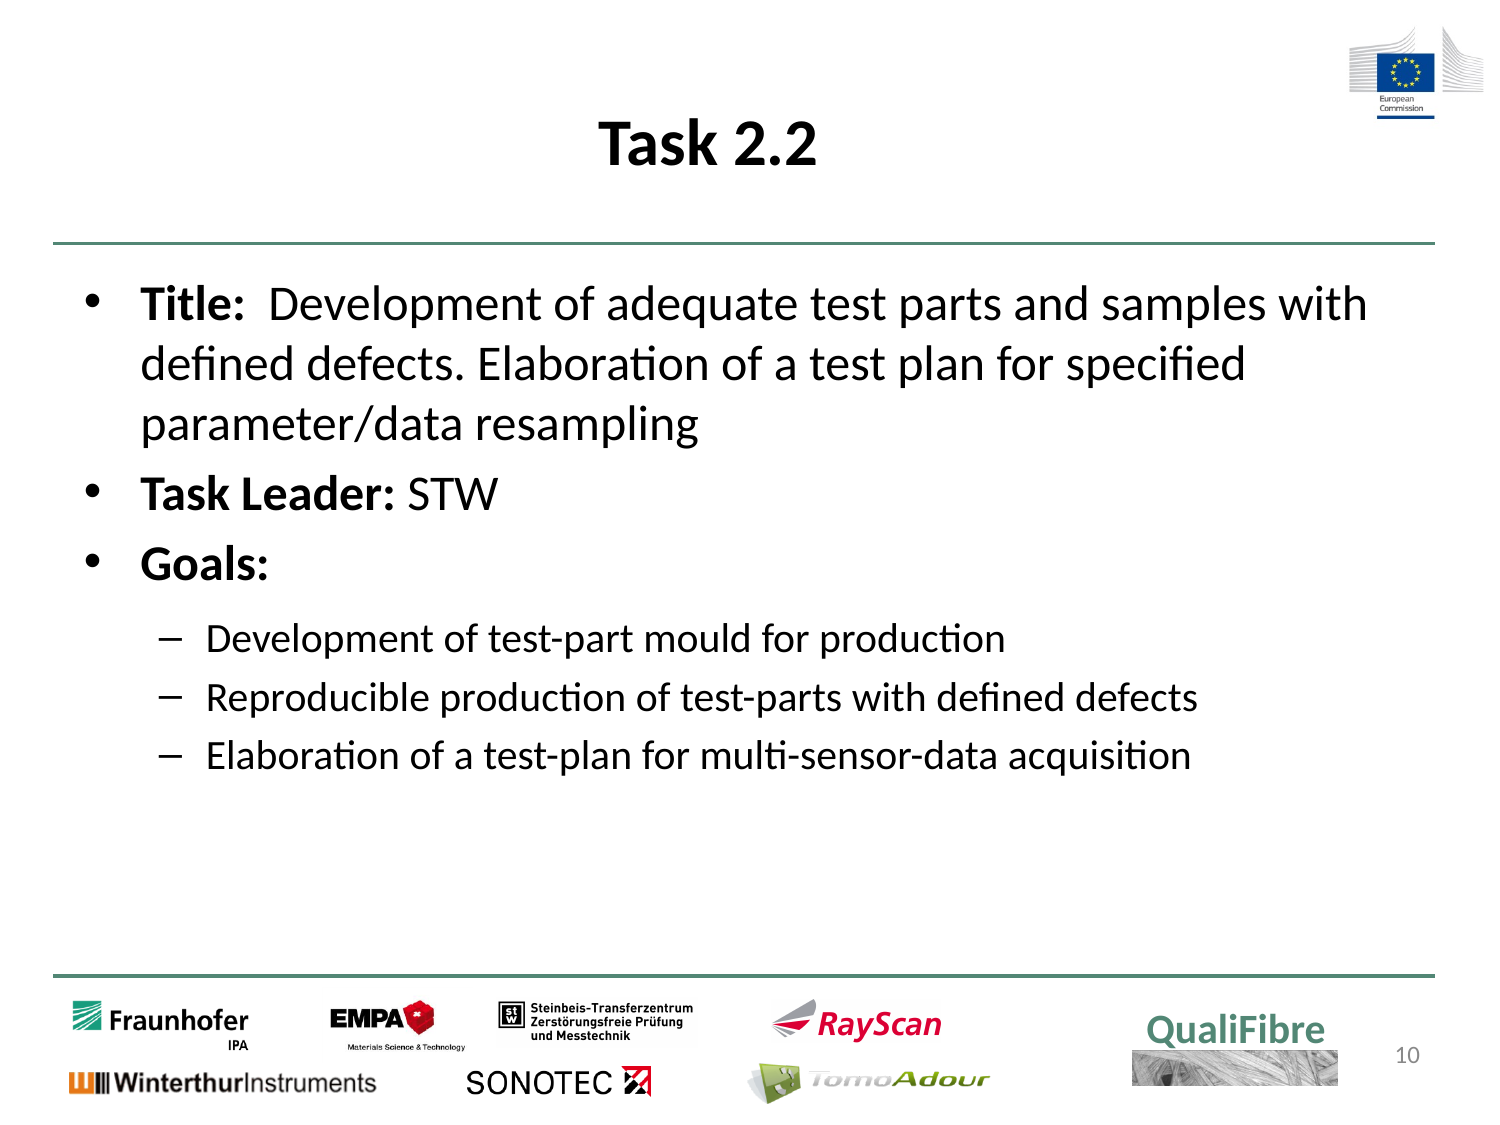

# Task 2.2
Title:  Development of adequate test parts and samples with defined defects. Elaboration of a test plan for specified parameter/data resampling
Task Leader: STW
Goals:
Development of test-part mould for production
Reproducible production of test-parts with defined defects
Elaboration of a test-plan for multi-sensor-data acquisition

10